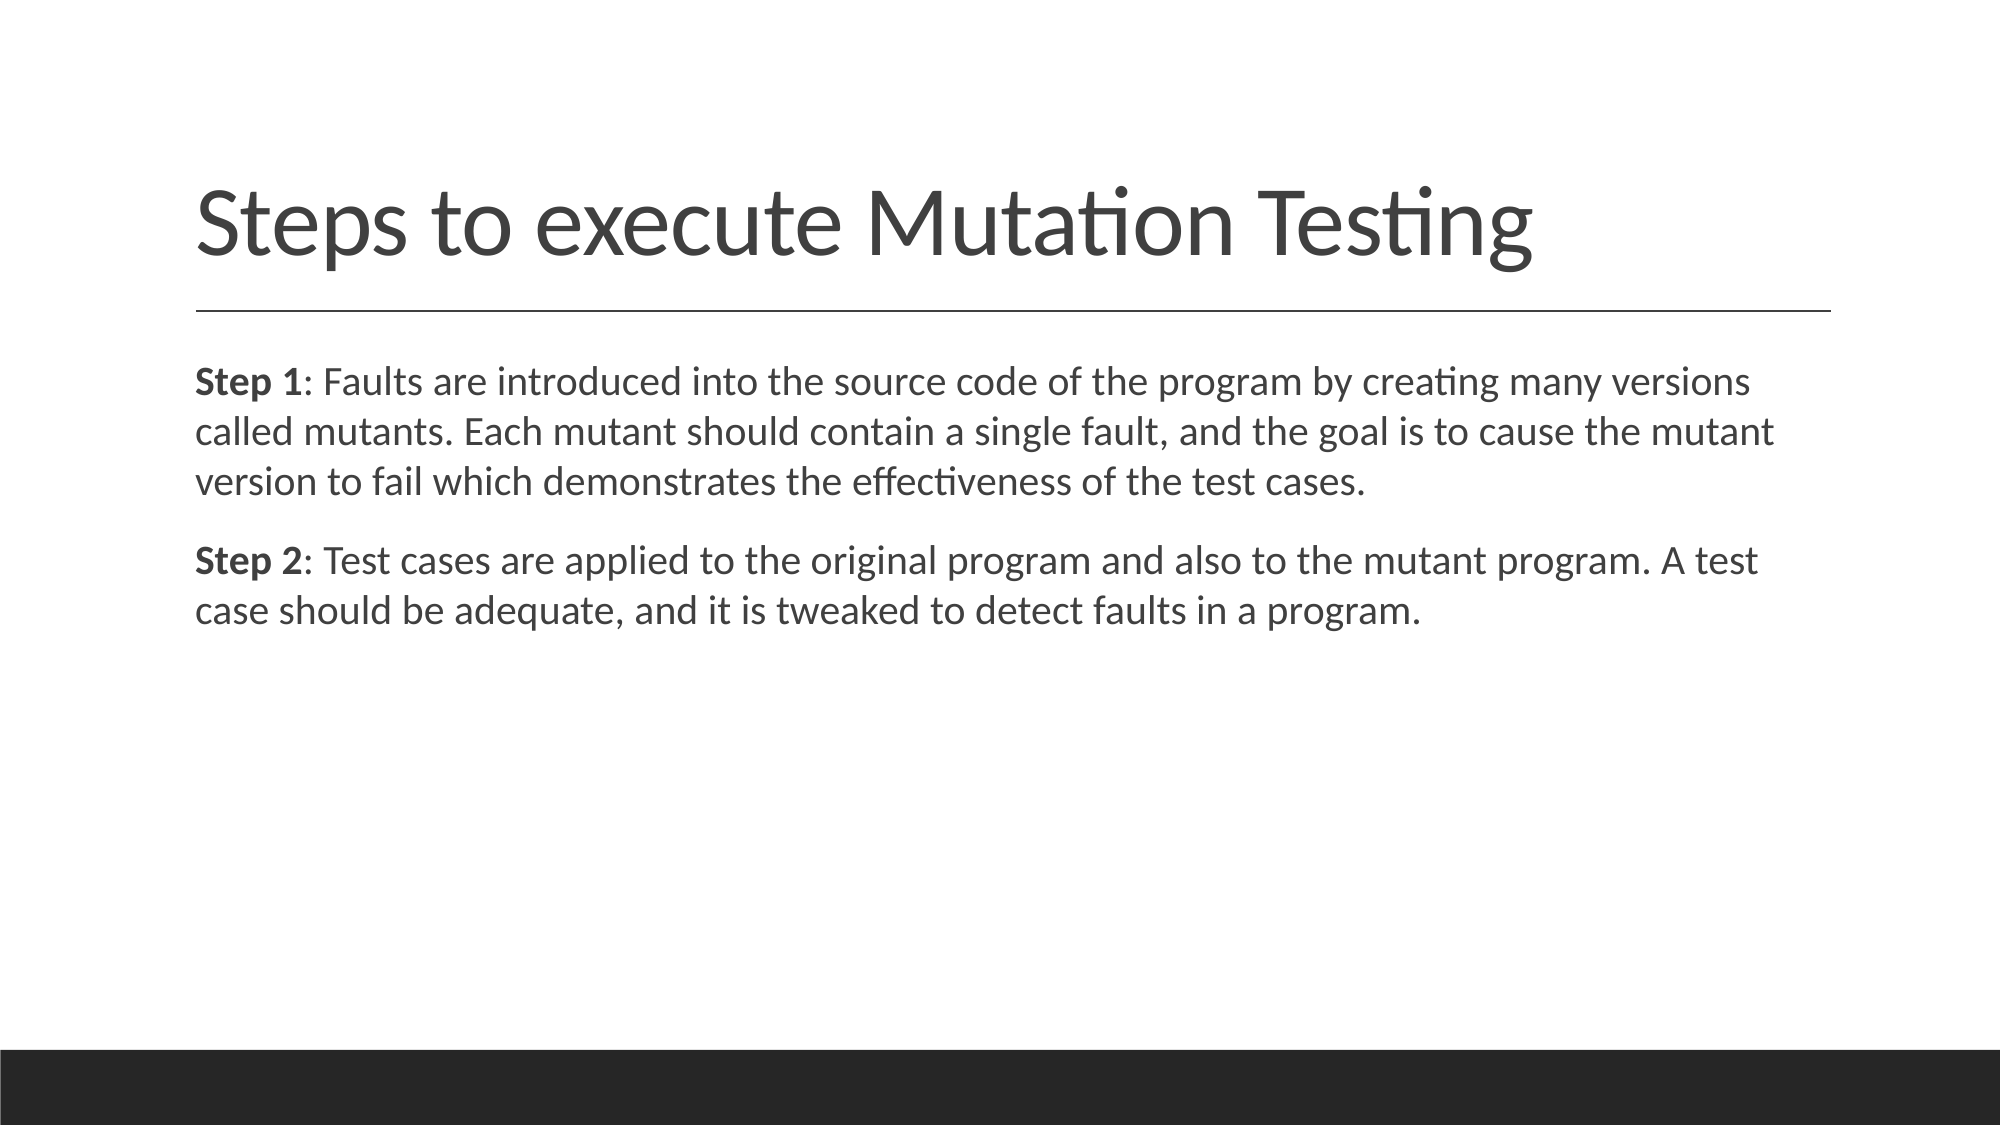

# Steps to execute Mutation Testing
Step 1: Faults are introduced into the source code of the program by creating many versions called mutants. Each mutant should contain a single fault, and the goal is to cause the mutant version to fail which demonstrates the effectiveness of the test cases.
Step 2: Test cases are applied to the original program and also to the mutant program. A test case should be adequate, and it is tweaked to detect faults in a program.